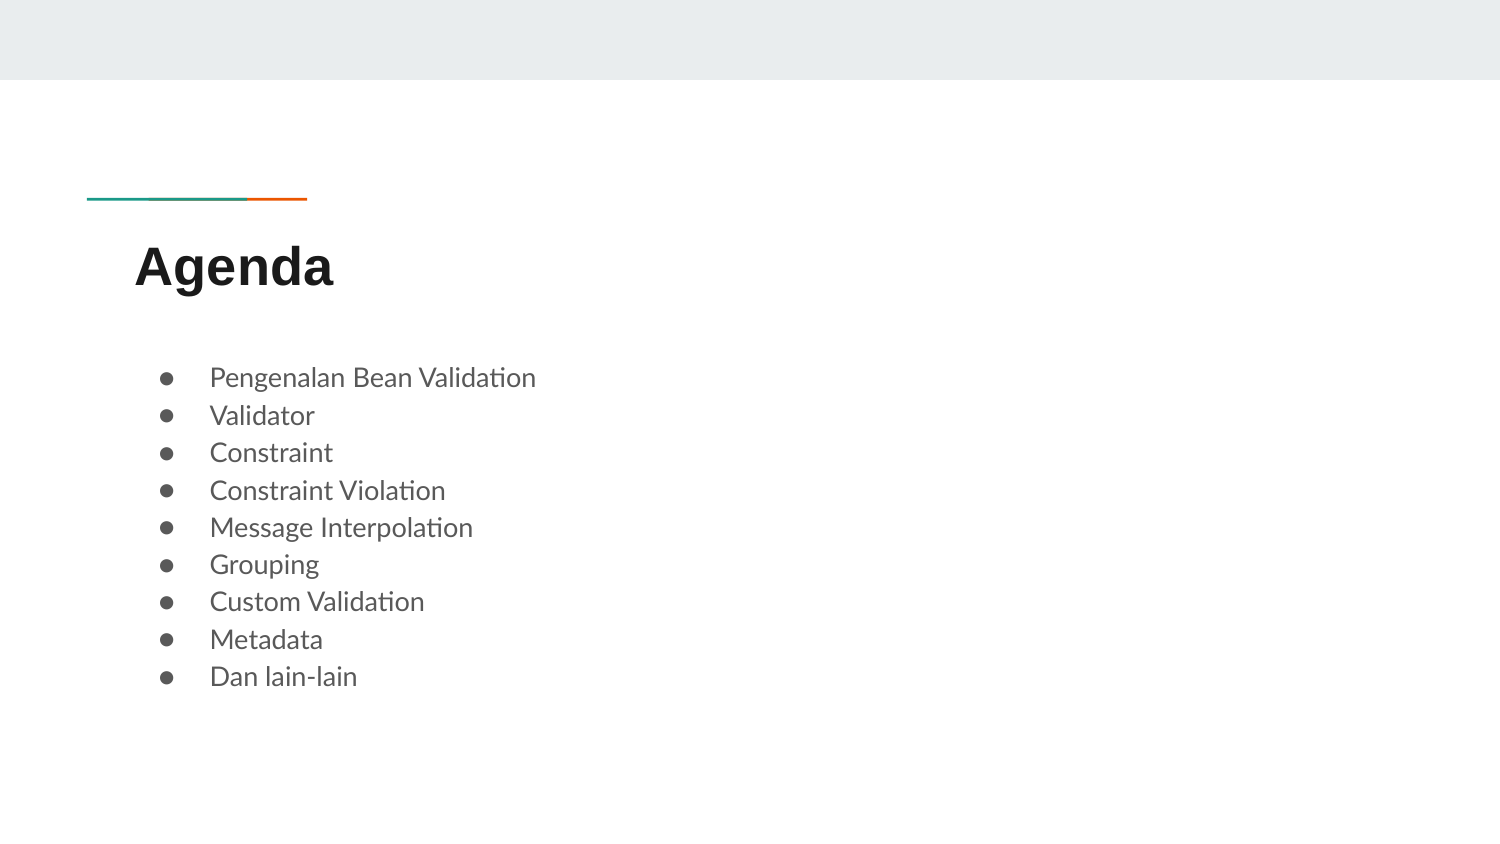

# Agenda
Pengenalan Bean Validation
Validator
Constraint
Constraint Violation
Message Interpolation
Grouping
Custom Validation
Metadata
Dan lain-lain